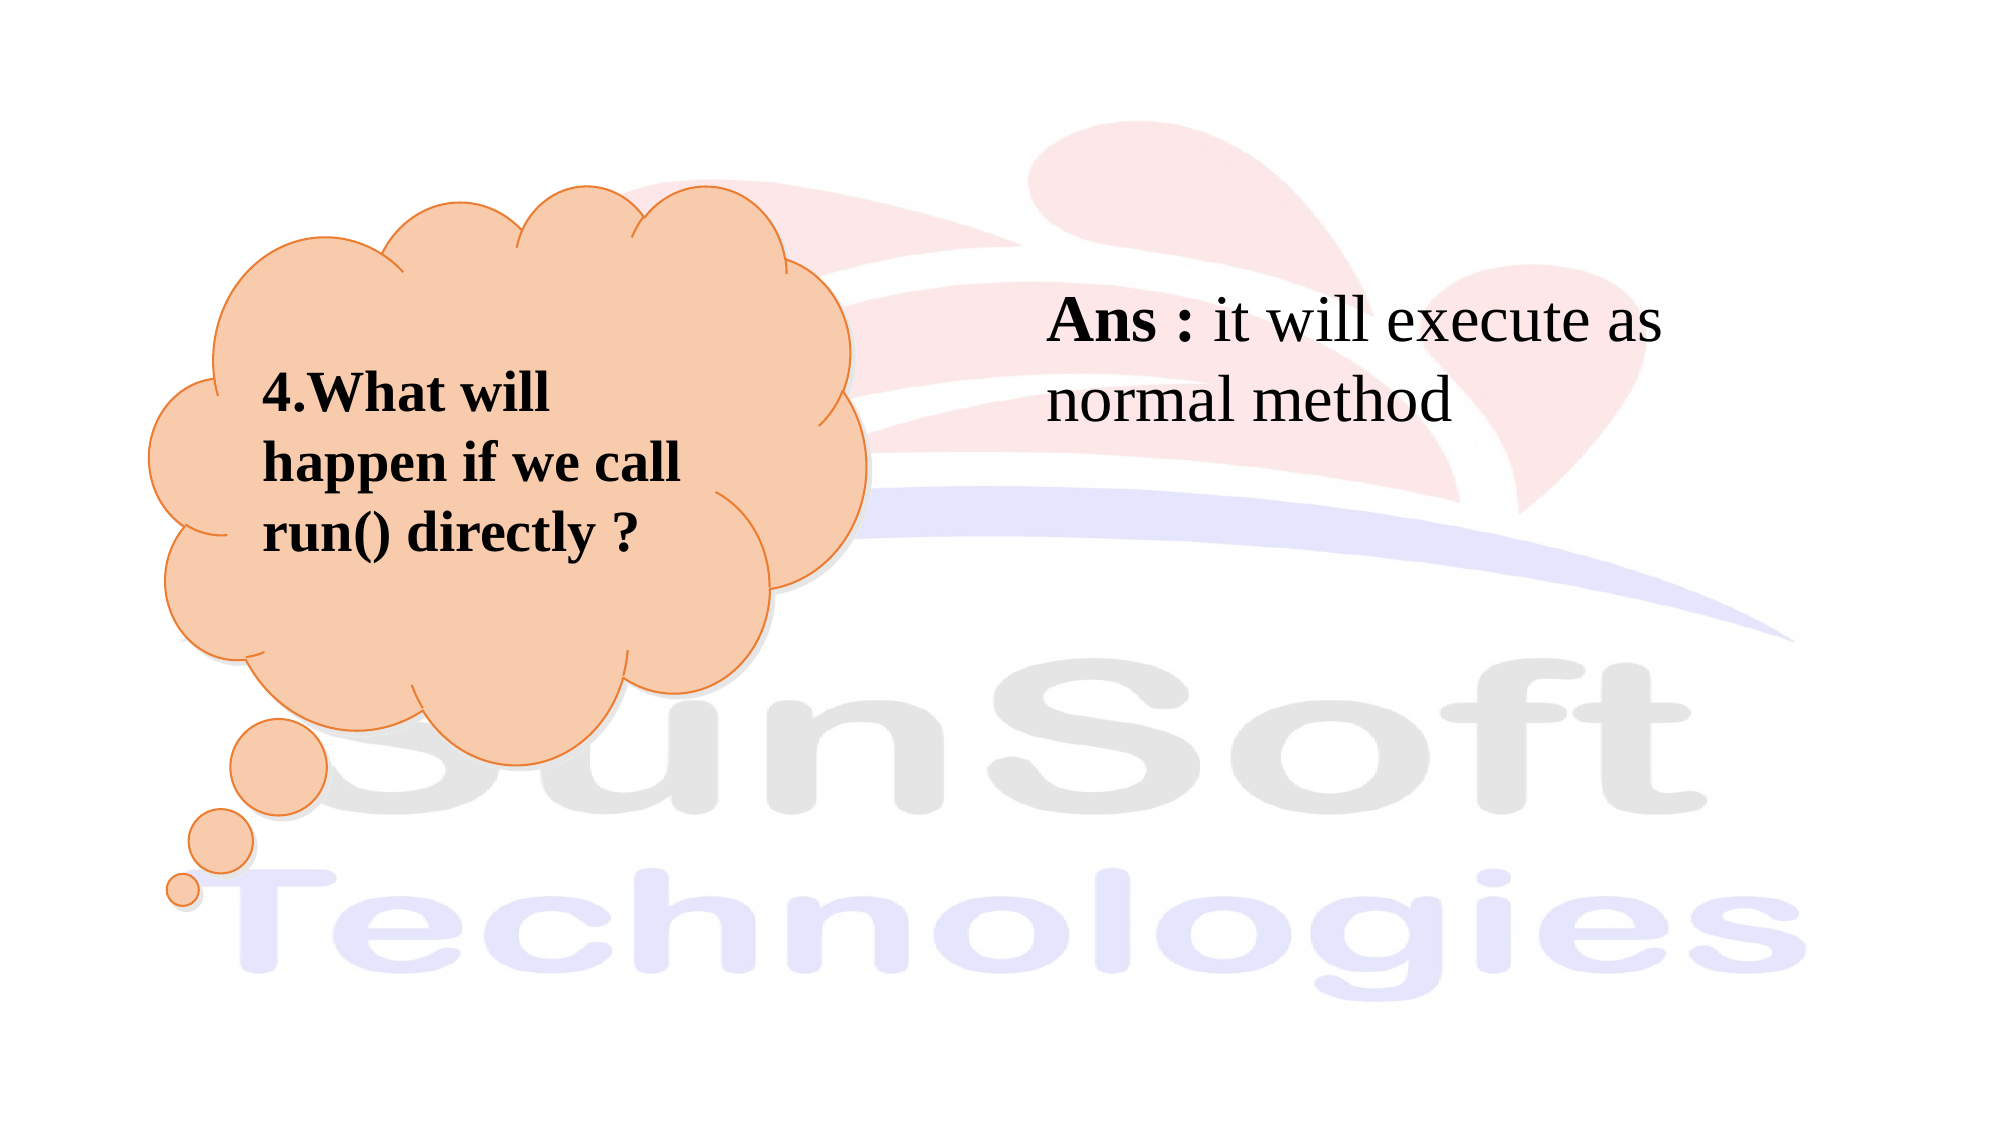

4.What will happen if we call run() directly ?

Ans : it will execute as normal method